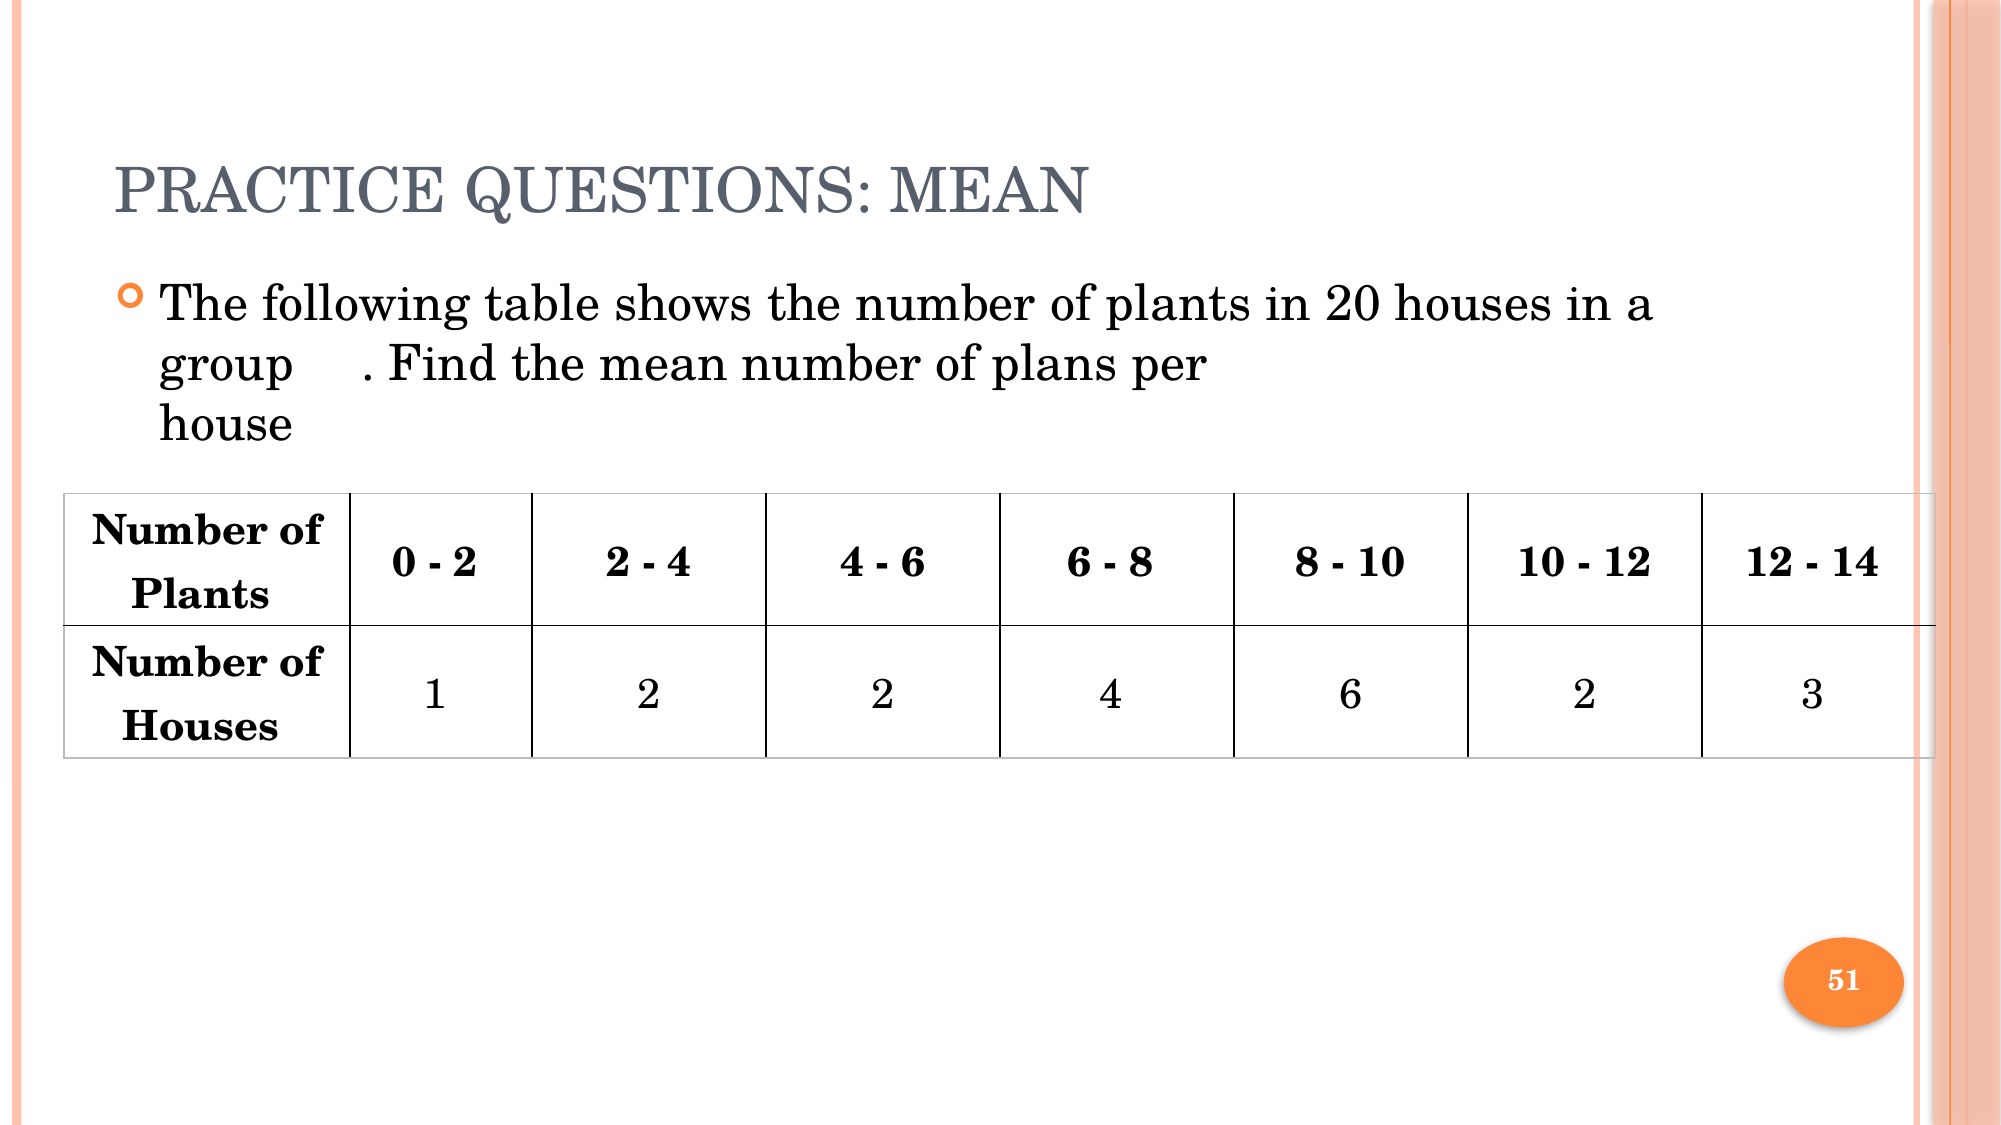

# Practice Questions: Mean
The following table shows the number of plants in 20 houses in a group    . Find the mean number of plans per house
| Number of Plants | 0 - 2 | 2 - 4 | 4 - 6 | 6 - 8 | 8 - 10 | 10 - 12 | 12 - 14 |
| --- | --- | --- | --- | --- | --- | --- | --- |
| Number of Houses | 1 | 2 | 2 | 4 | 6 | 2 | 3 |
51